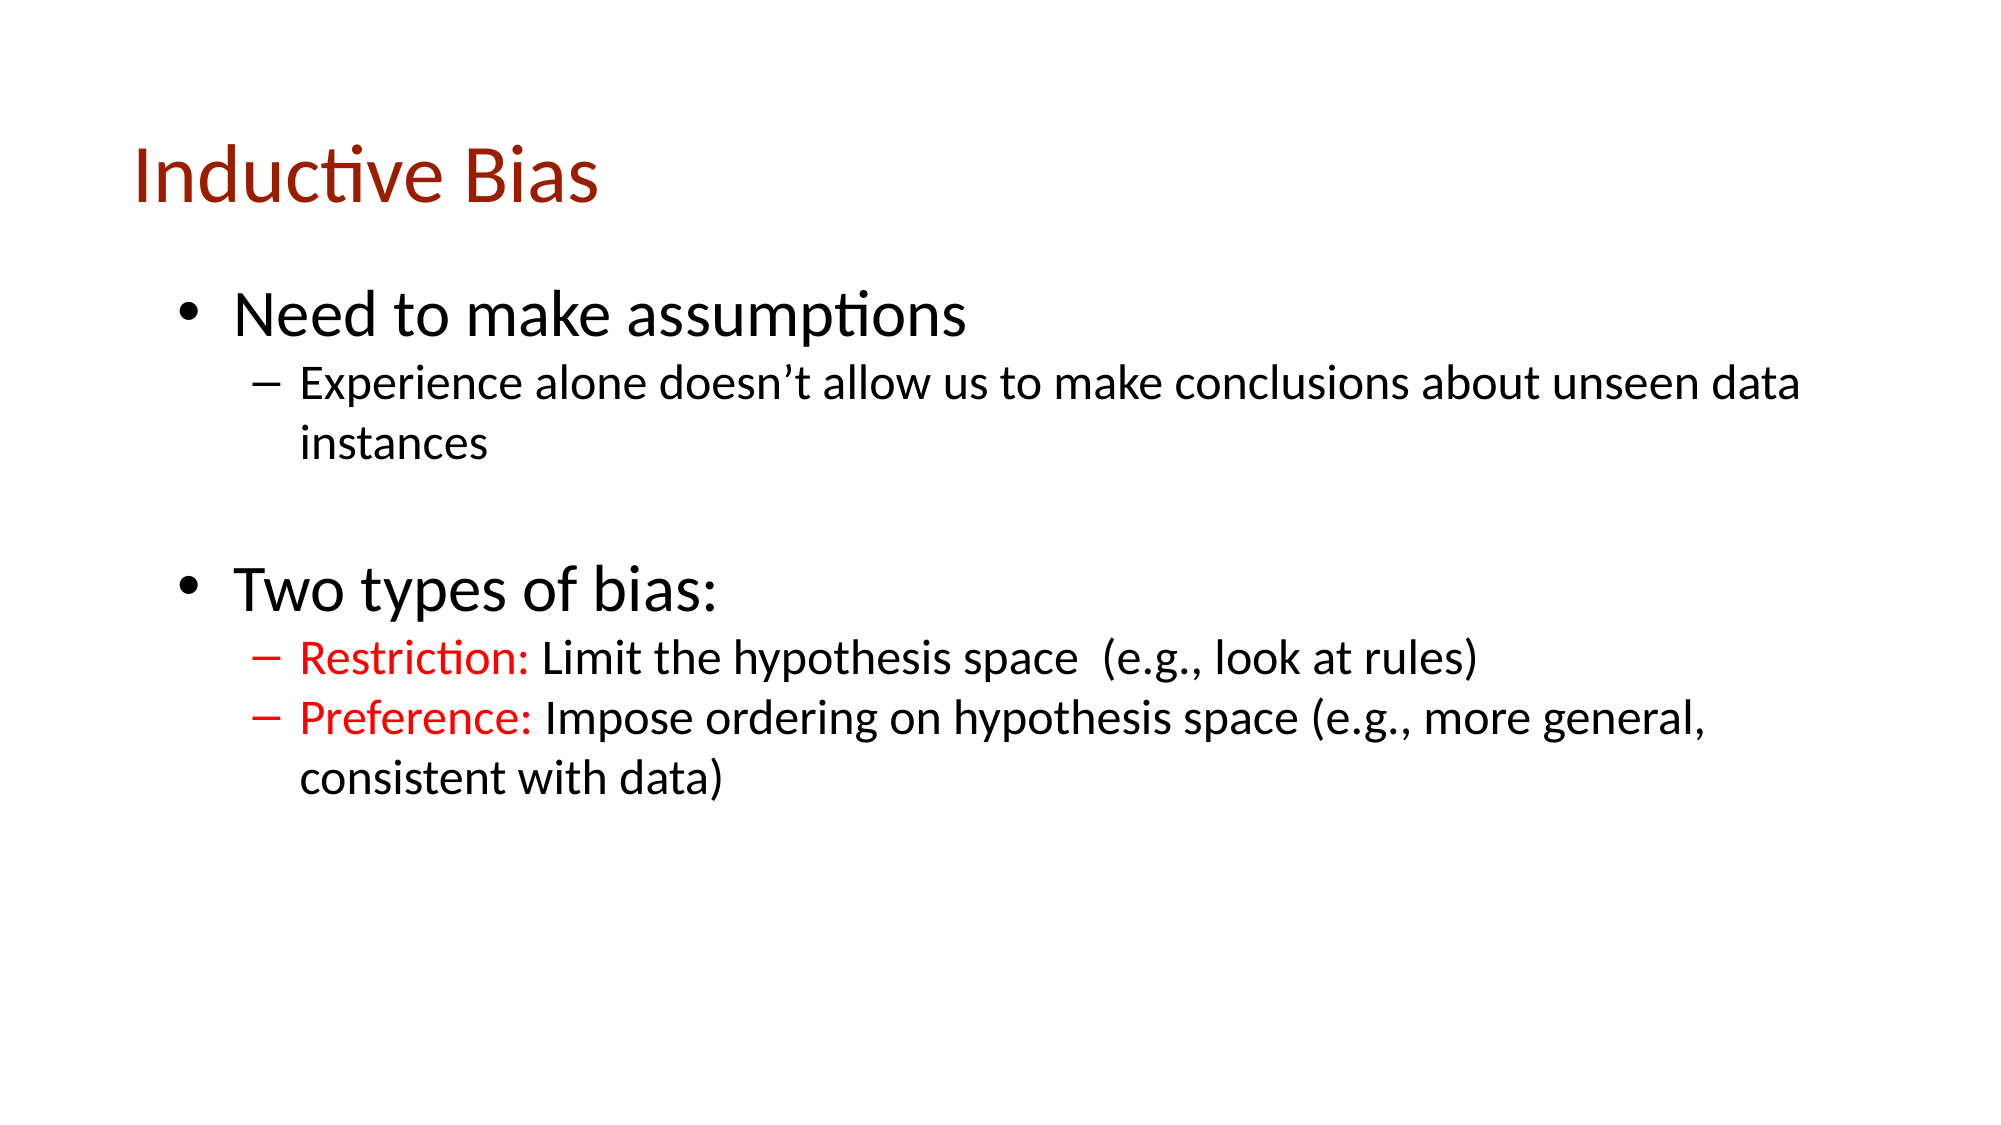

Inductive Bias
Need to make assumptions
Experience alone doesn’t allow us to make conclusions about unseen data instances

Two types of bias:
Restriction: Limit the hypothesis space  (e.g., look at rules)
Preference: Impose ordering on hypothesis space (e.g., more general, consistent with data)